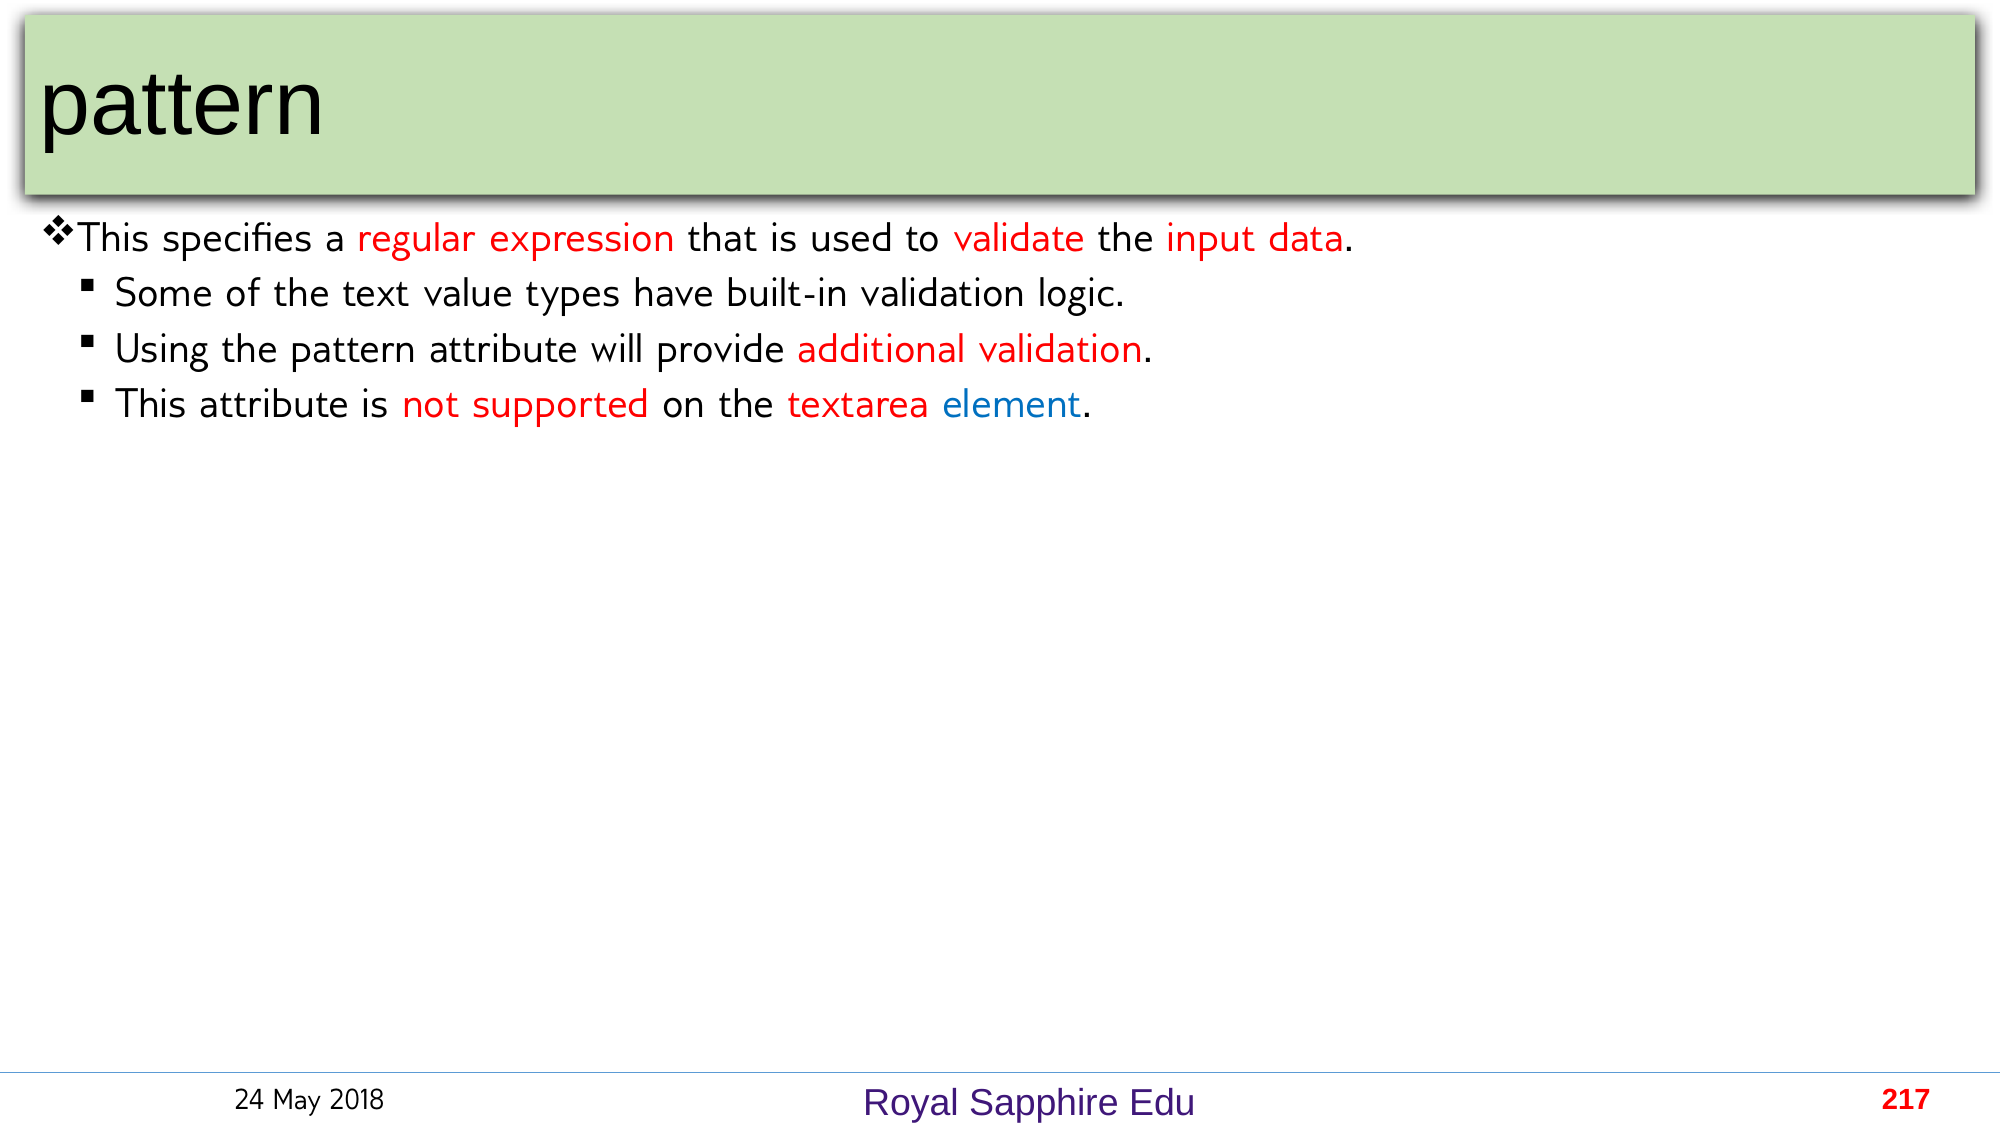

# pattern
This specifies a regular expression that is used to validate the input data.
Some of the text value types have built-in validation logic.
Using the pattern attribute will provide additional validation.
This attribute is not supported on the textarea element.
24 May 2018
217